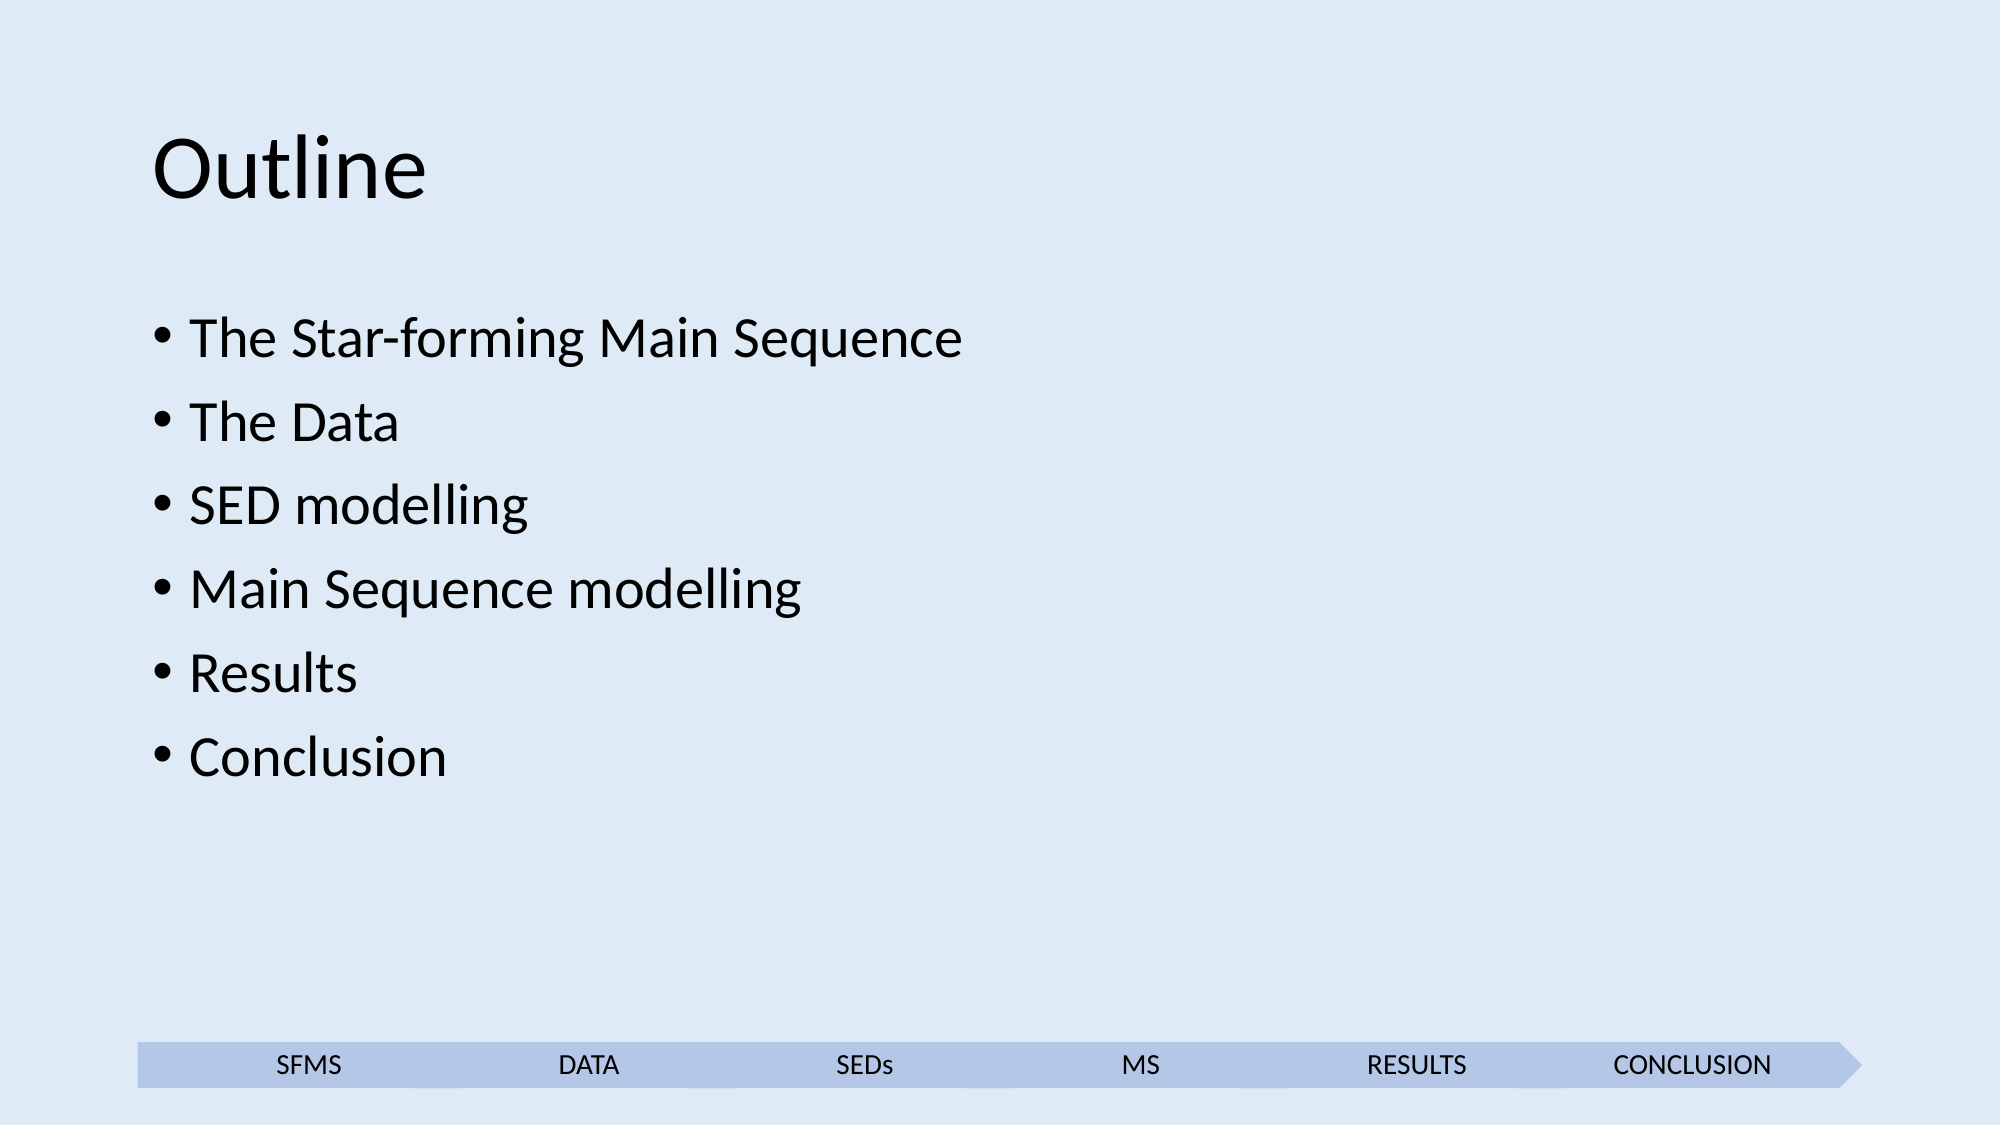

# Outline
The Star-forming Main Sequence
The Data
SED modelling
Main Sequence modelling
Results
Conclusion

SFMS
DATA
SEDs
MS
RESULTS
CONCLUSION